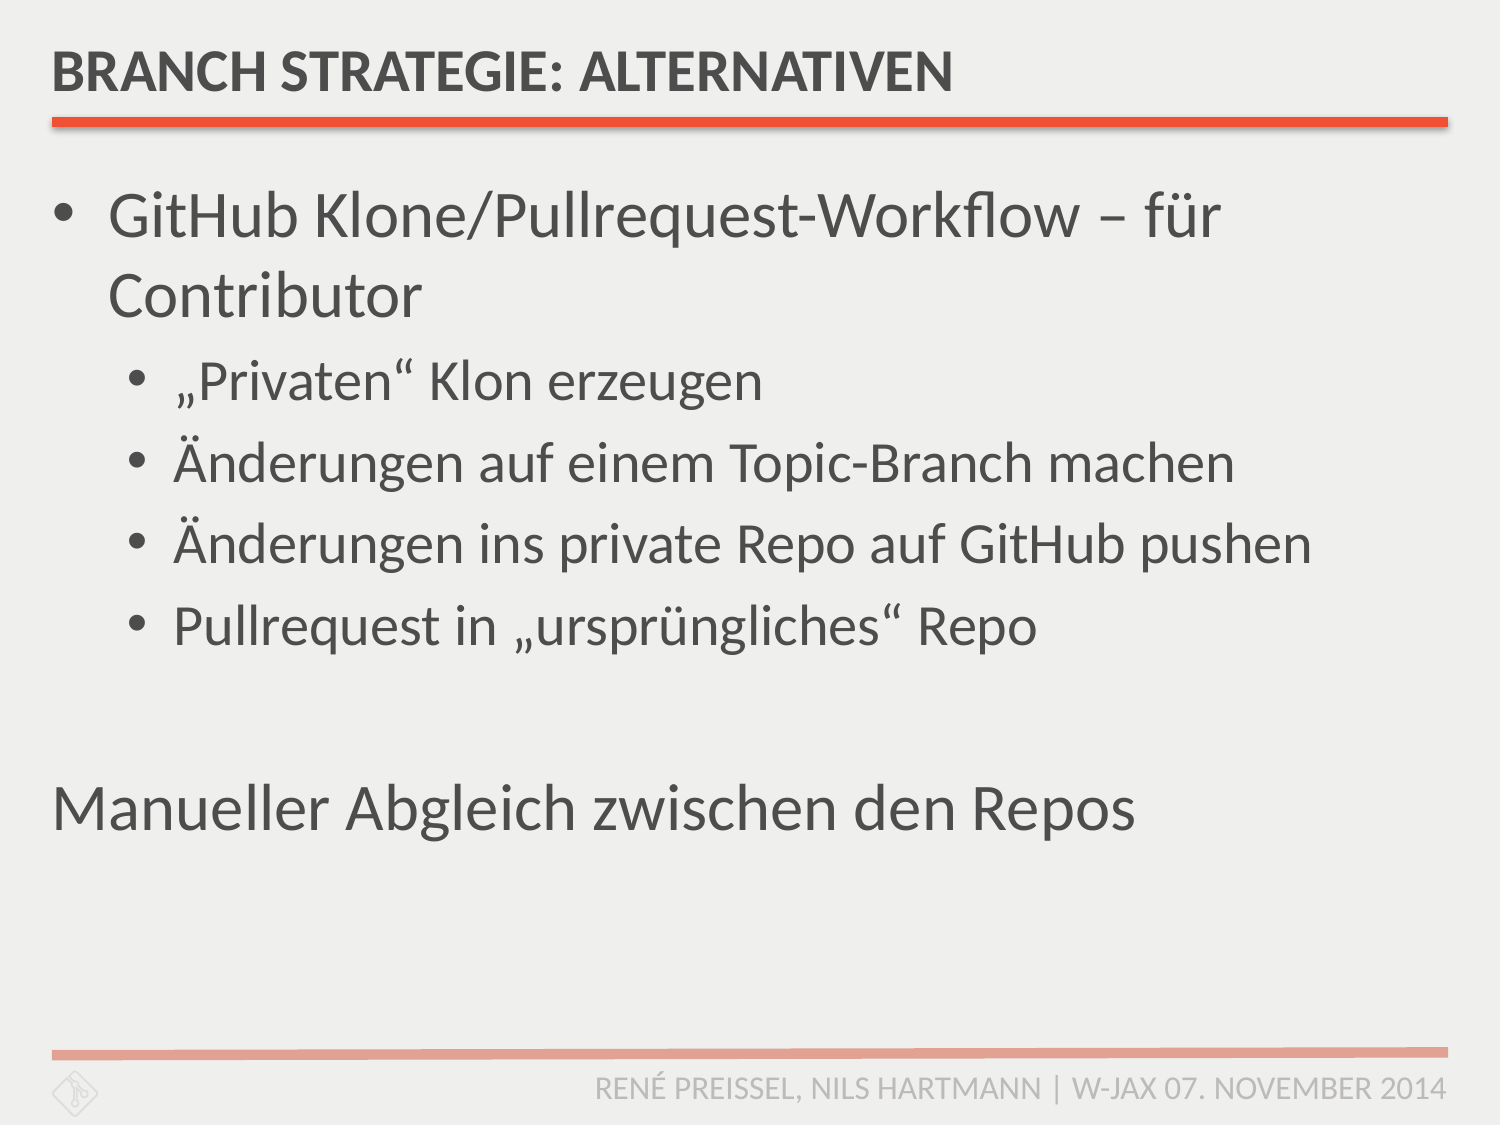

# BRANCH STRATEGIE: ALTERNATIVEN
GitHub Klone/Pullrequest-Workflow – für Contributor
„Privaten“ Klon erzeugen
Änderungen auf einem Topic-Branch machen
Änderungen ins private Repo auf GitHub pushen
Pullrequest in „ursprüngliches“ Repo

Manueller Abgleich zwischen den Repos